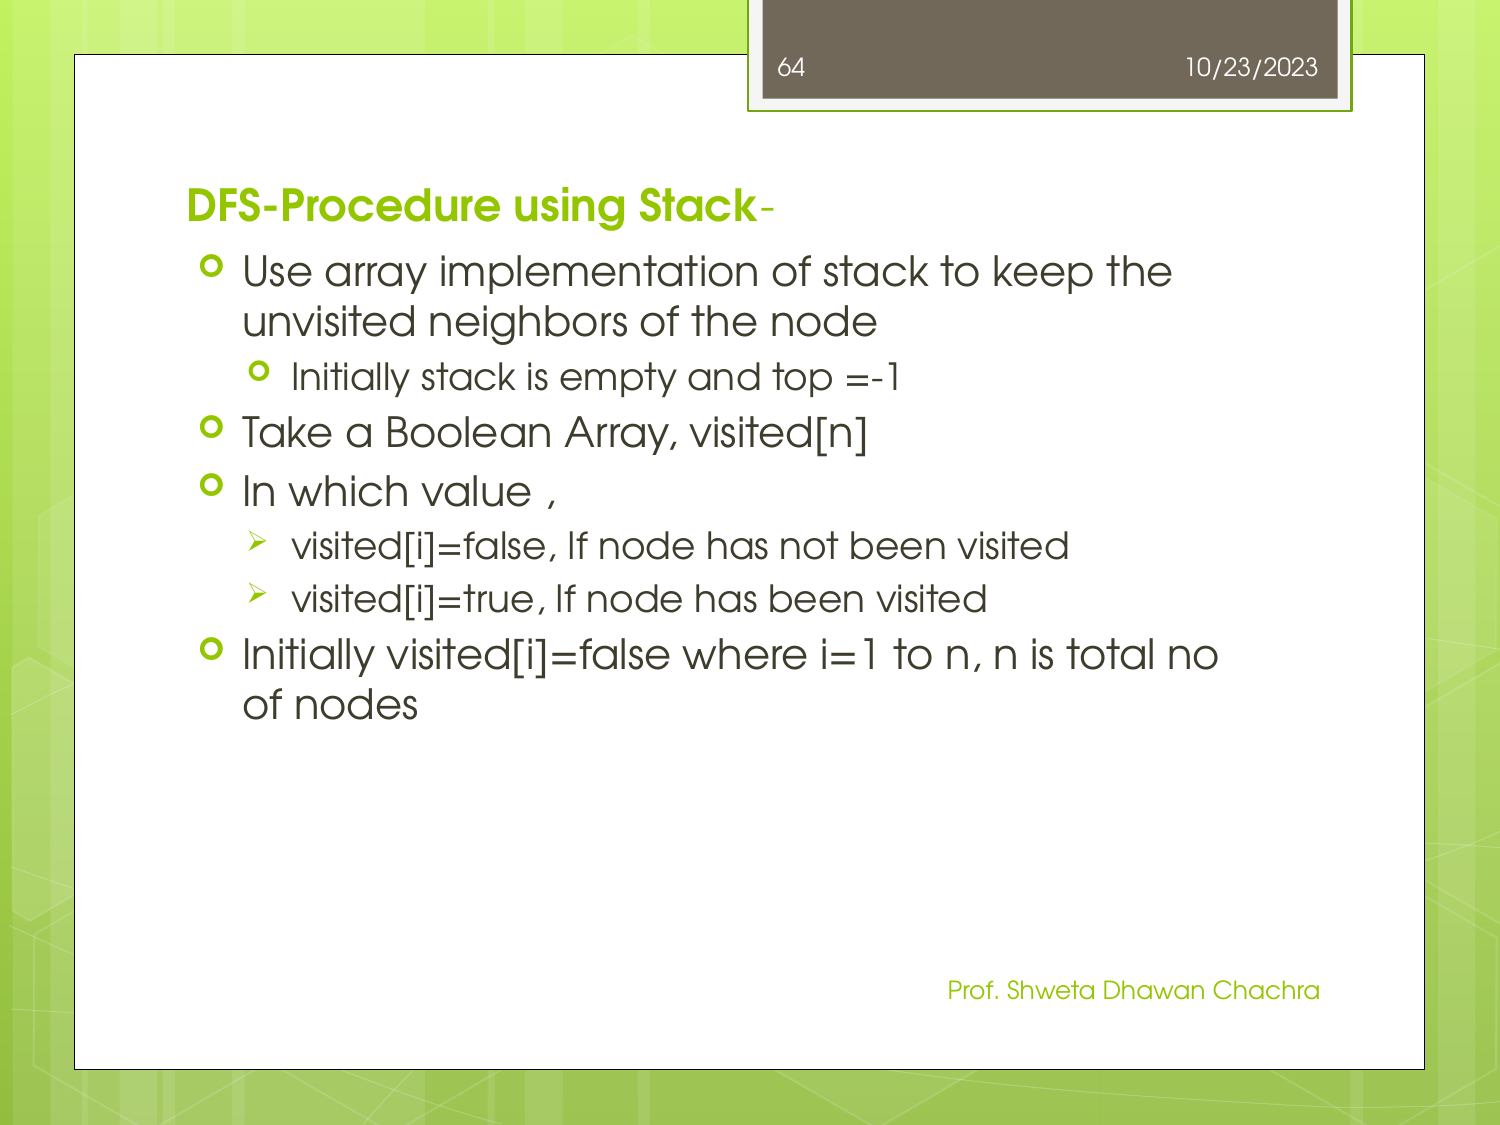

64
10/23/2023
# DFS-Procedure using Stack-
Use array implementation of stack to keep the unvisited neighbors of the node
Initially stack is empty and top =-1
Take a Boolean Array, visited[n]
In which value ,
visited[i]=false, If node has not been visited
visited[i]=true, If node has been visited
Initially visited[i]=false where i=1 to n, n is total no of nodes

Prof. Shweta Dhawan Chachra